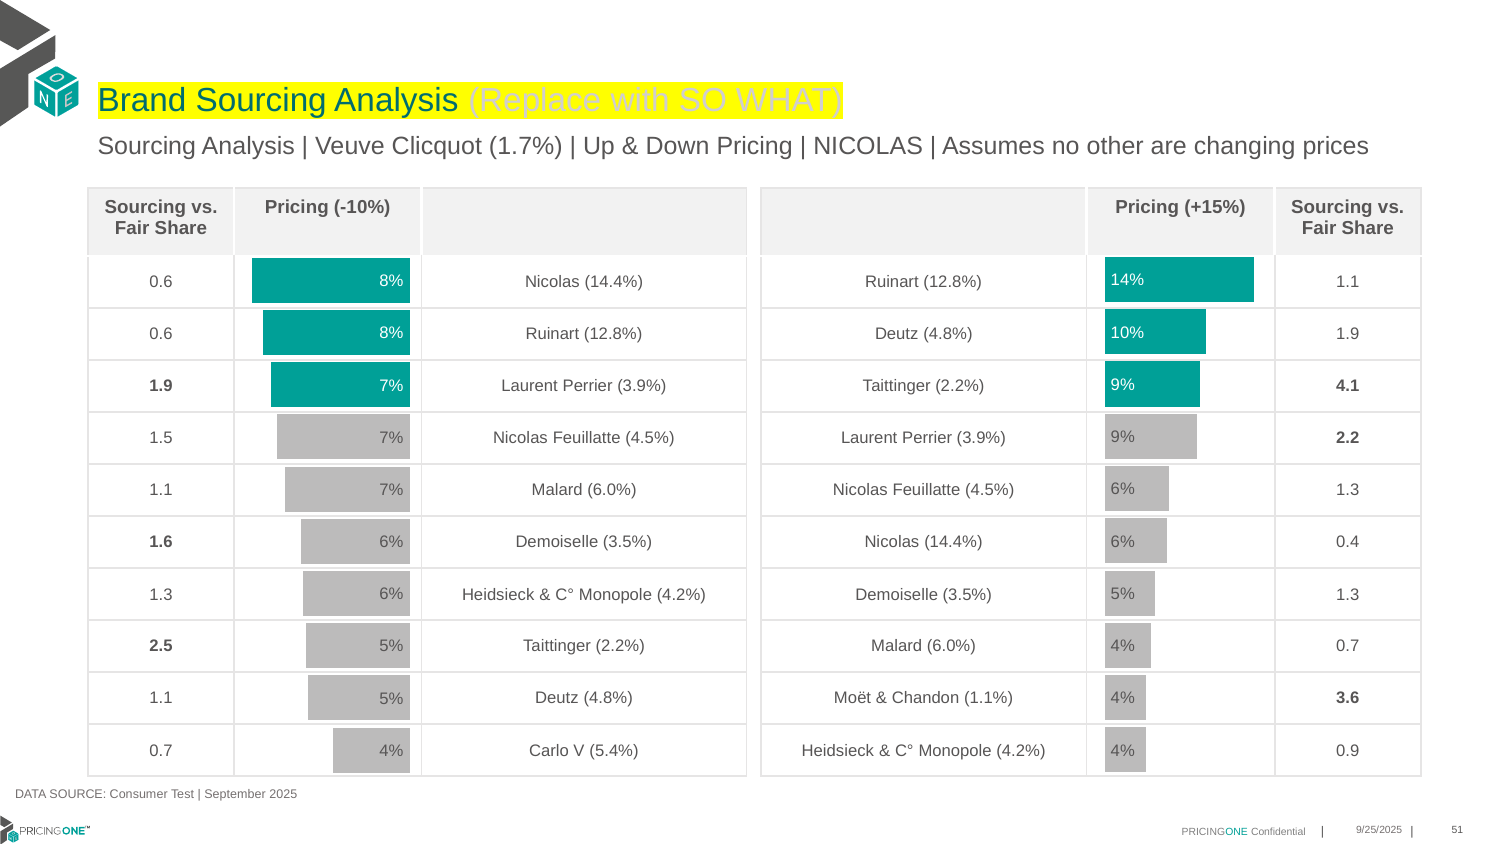

# Brand Sourcing Analysis (Replace with SO WHAT)
Sourcing Analysis | Veuve Clicquot (1.7%) | Up & Down Pricing | NICOLAS | Assumes no other are changing prices
| Sourcing vs. Fair Share | Pricing (-10%) |  |
| --- | --- | --- |
| 0.6 |  | Nicolas (14.4%) |
| 0.6 |  | Ruinart (12.8%) |
| 1.9 |  | Laurent Perrier (3.9%) |
| 1.5 |  | Nicolas Feuillatte (4.5%) |
| 1.1 |  | Malard (6.0%) |
| 1.6 |  | Demoiselle (3.5%) |
| 1.3 |  | Heidsieck & C° Monopole (4.2%) |
| 2.5 |  | Taittinger (2.2%) |
| 1.1 |  | Deutz (4.8%) |
| 0.7 |  | Carlo V (5.4%) |
|  | Pricing (+15%) | Sourcing vs. Fair Share |
| --- | --- | --- |
| Ruinart (12.8%) |  | 1.1 |
| Deutz (4.8%) |  | 1.9 |
| Taittinger (2.2%) |  | 4.1 |
| Laurent Perrier (3.9%) |  | 2.2 |
| Nicolas Feuillatte (4.5%) |  | 1.3 |
| Nicolas (14.4%) |  | 0.4 |
| Demoiselle (3.5%) |  | 1.3 |
| Malard (6.0%) |  | 0.7 |
| Moët & Chandon (1.1%) |  | 3.6 |
| Heidsieck & C° Monopole (4.2%) |  | 0.9 |

### Chart

| Category | Veuve Clicquot (1.7%) |
|---|---|
| Ruinart (12.8%) | 0.1398198987906207 |
| Deutz (4.8%) | 0.09546080533471585 |
| Taittinger (2.2%) | 0.08909555782815591 |
| Laurent Perrier (3.9%) | 0.08668274607127993 |
| Nicolas Feuillatte (4.5%) | 0.060775721617010274 |
| Nicolas (14.4%) | 0.05877628143855506 |
| Demoiselle (3.5%) | 0.0472691047666864 |
| Malard (6.0%) | 0.043473374465944674 |
| Moët & Chandon (1.1%) | 0.0390711056236384 |
| Heidsieck & C° Monopole (4.2%) | 0.03869685977161881 |

### Chart

| Category | Veuve Clicquot (1.7%) |
|---|---|
| Nicolas (14.4%) | 0.082782206738086 |
| Ruinart (12.8%) | 0.07714585020167054 |
| Laurent Perrier (3.9%) | 0.07307174360836498 |
| Nicolas Feuillatte (4.5%) | 0.06979231588158132 |
| Malard (6.0%) | 0.06543324064665586 |
| Demoiselle (3.5%) | 0.05720387394432026 |
| Heidsieck & C° Monopole (4.2%) | 0.056292530497565885 |
| Taittinger (2.2%) | 0.05480255814328437 |
| Deutz (4.8%) | 0.05384001241285678 |
| Carlo V (5.4%) | 0.04040245263235875 |
DATA SOURCE: Consumer Test | September 2025

9/25/2025
51